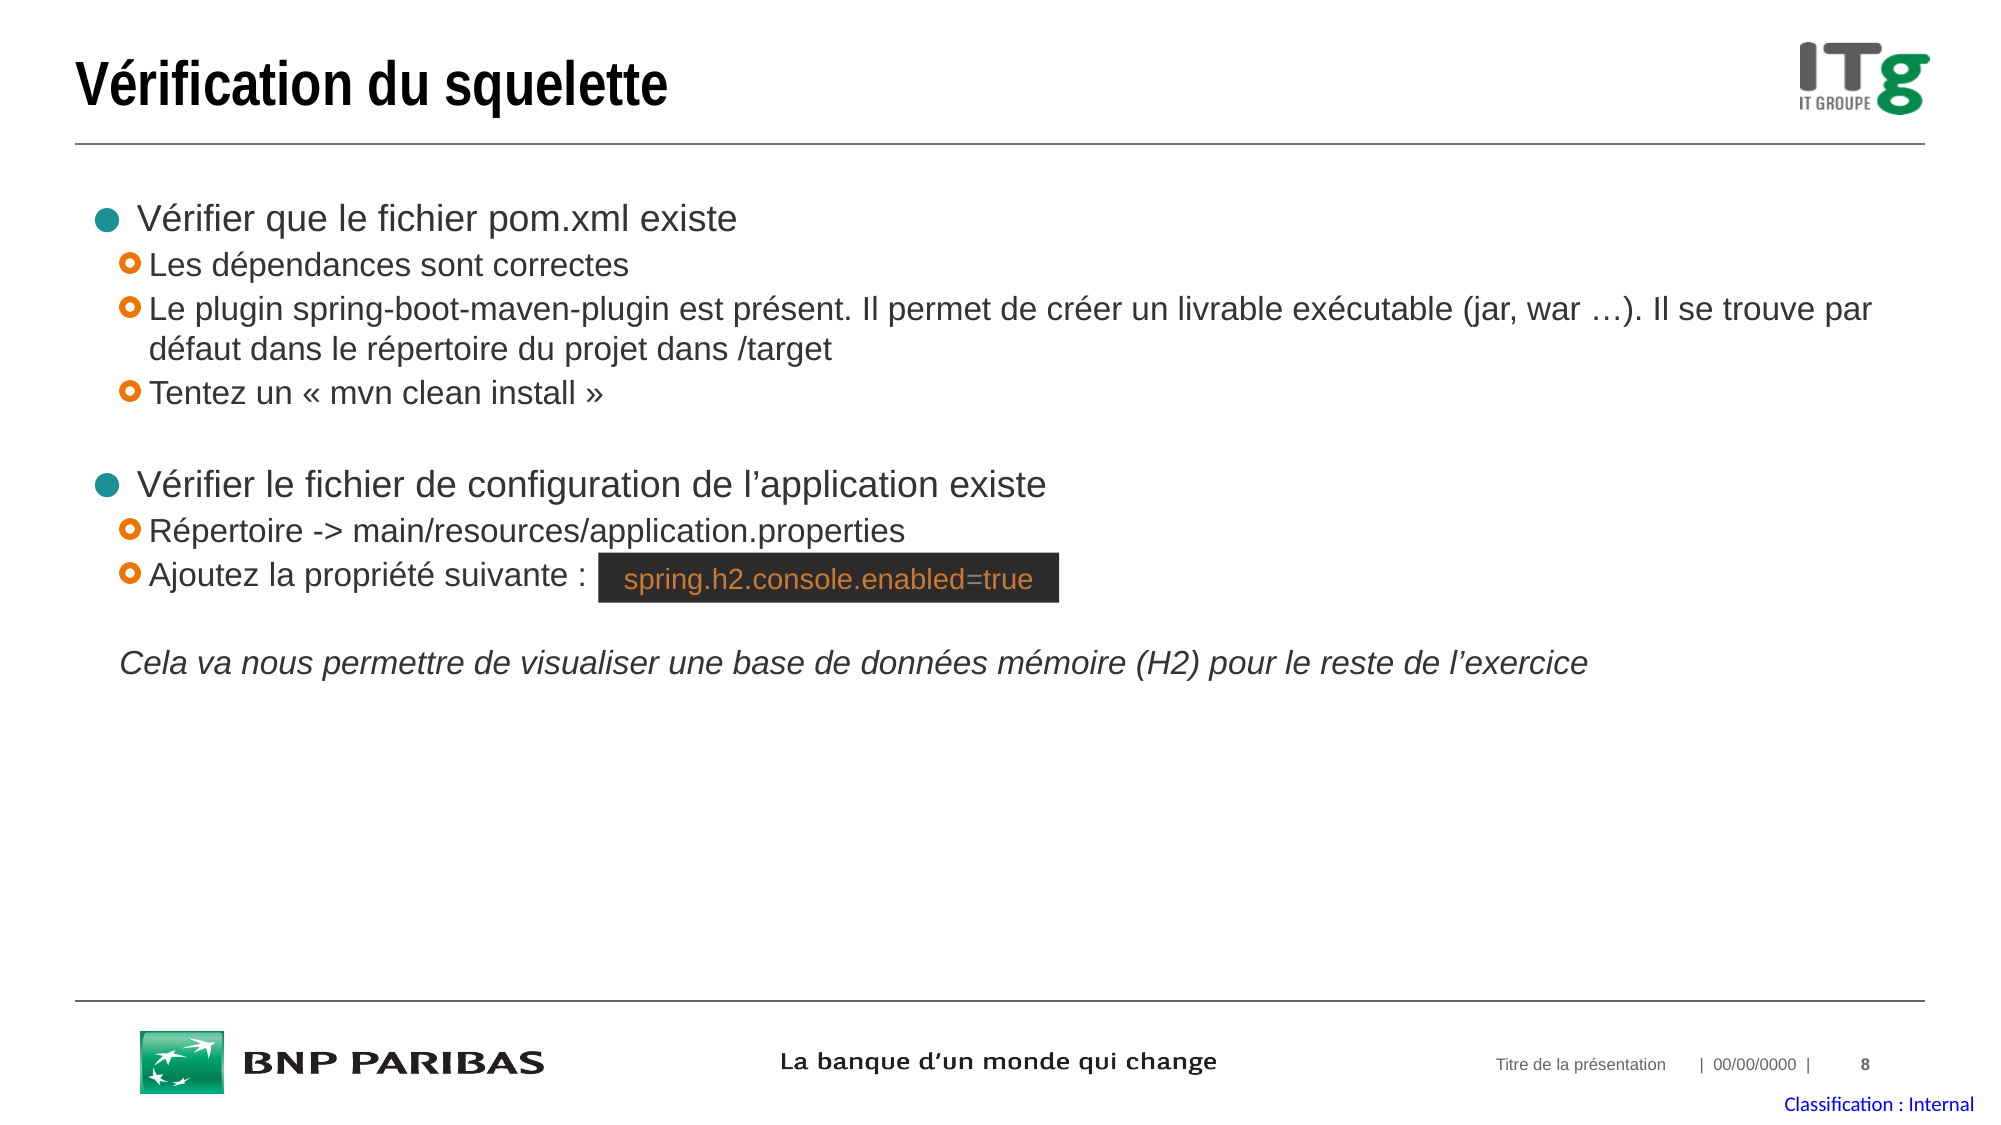

# Vérification du squelette
Vérifier que le fichier pom.xml existe
Les dépendances sont correctes
Le plugin spring-boot-maven-plugin est présent. Il permet de créer un livrable exécutable (jar, war …). Il se trouve par défaut dans le répertoire du projet dans /target
Tentez un « mvn clean install »

Vérifier le fichier de configuration de l’application existe
Répertoire -> main/resources/application.properties
Ajoutez la propriété suivante :

Cela va nous permettre de visualiser une base de données mémoire (H2) pour le reste de l’exercice

spring.h2.console.enabled=true
Titre de la présentation
|  00/00/0000  |
8